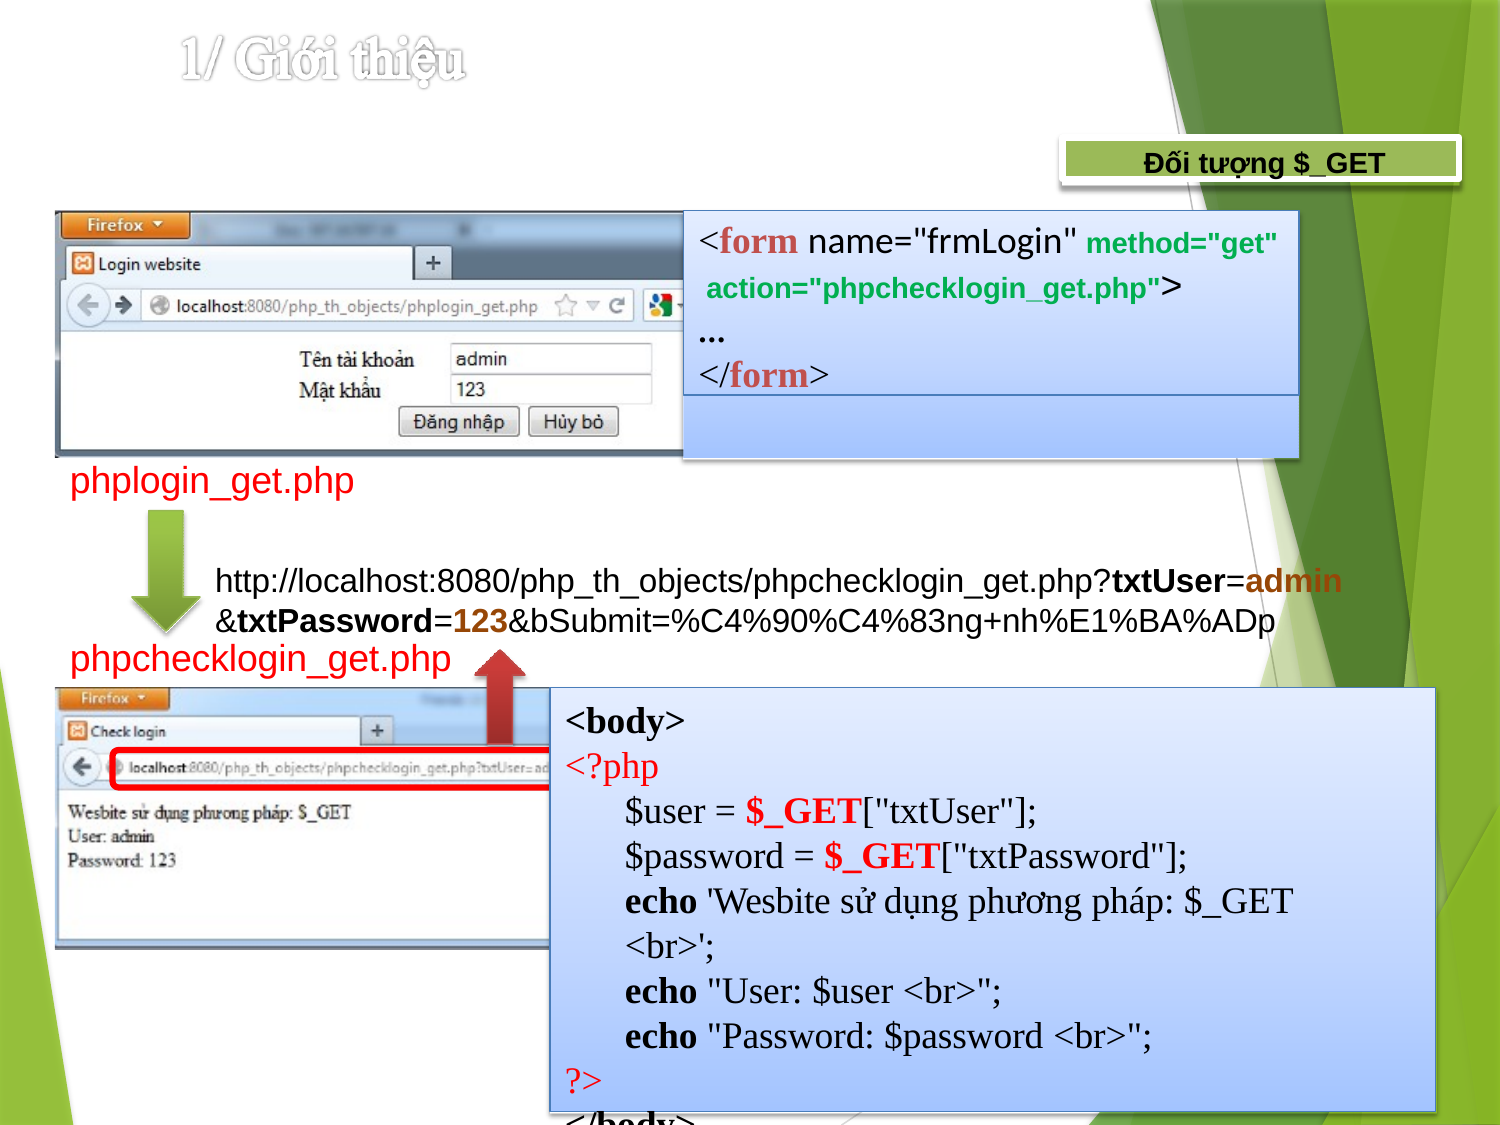

Đối tượng $_GET

<form name="frmLogin" method="get"  action="phpchecklogin_get.php">
…
</form>
phplogin_get.php

http://localhost:8080/php_th_objects/phpchecklogin_get.php?txtUser=admin  &txtPassword=123&bSubmit=%C4%90%C4%83ng+nh%E1%BA%ADp
phpchecklogin_get.php
<body>
<?php
$user = $_GET["txtUser"];
$password = $_GET["txtPassword"];
echo 'Wesbite sử dụng phương pháp: $_GET <br>';
echo "User: $user <br>";
echo "Password: $password <br>";
?>
</body>